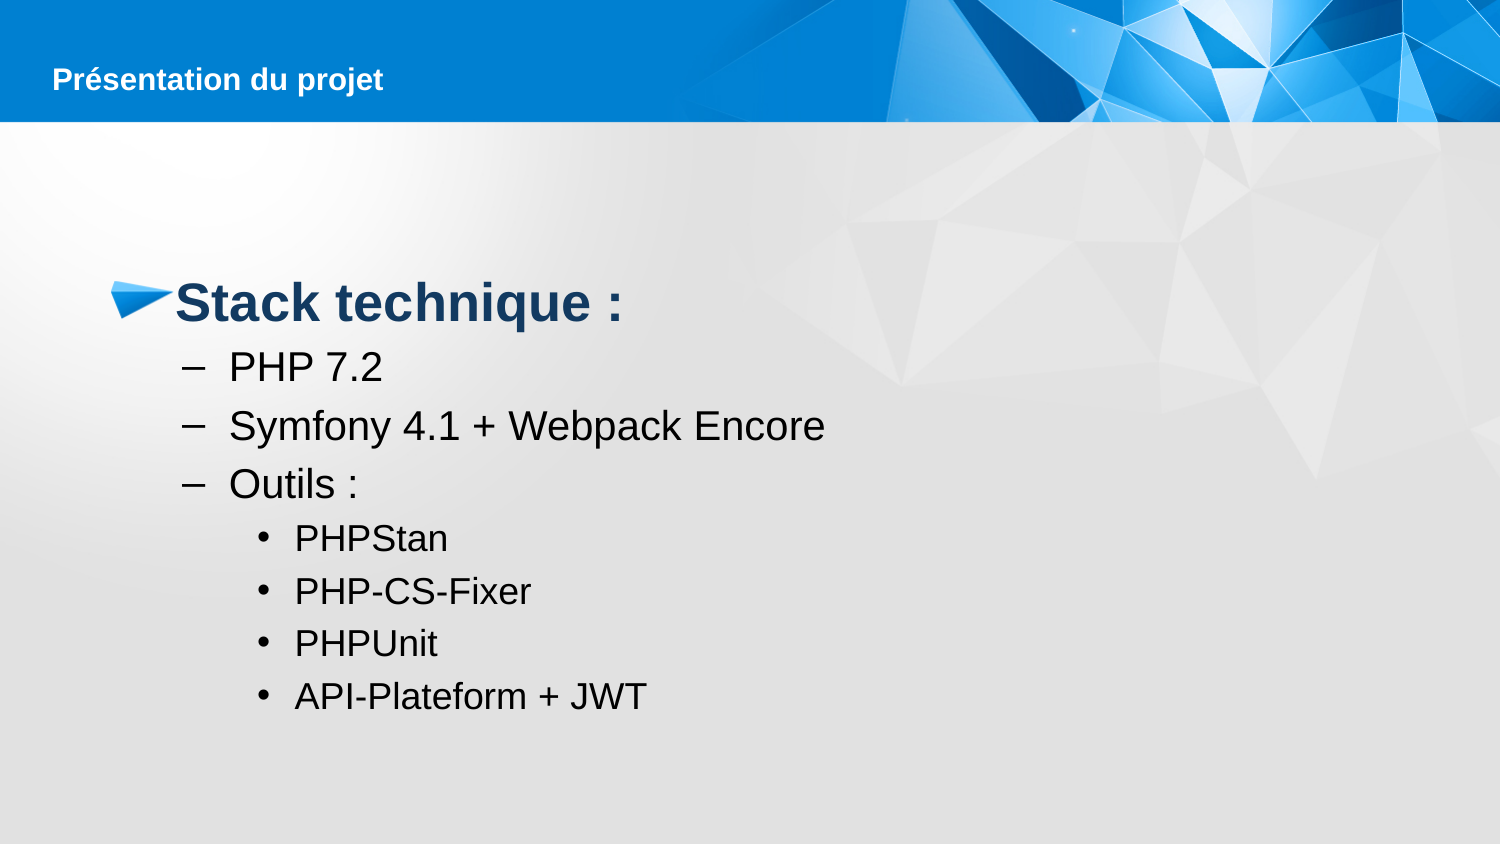

#
Présentation du projet

Stack technique :
PHP 7.2
Symfony 4.1 + Webpack Encore
Outils :
PHPStan
PHP-CS-Fixer
PHPUnit
API-Plateform + JWT